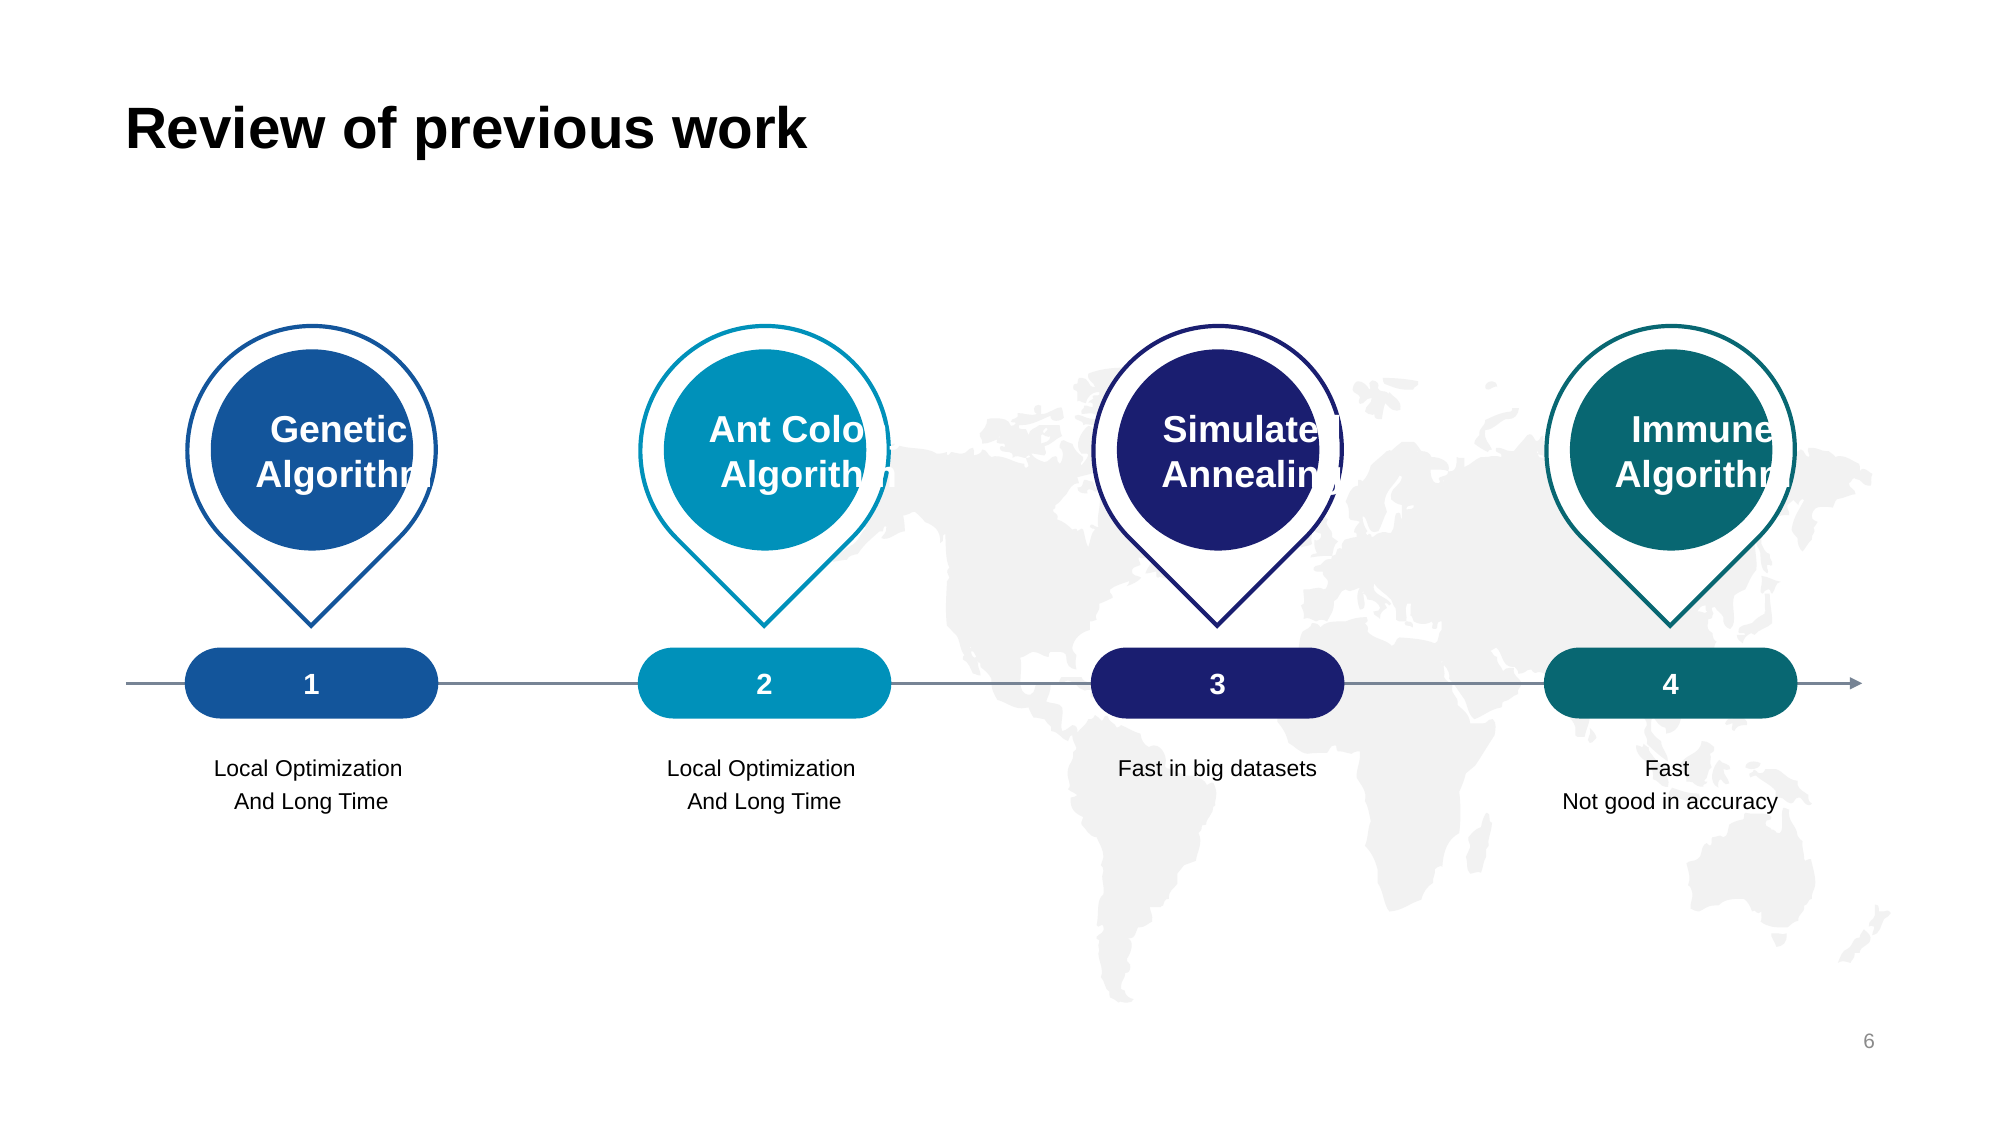

# Review of previous work

Genetic
Algorithm

Ant Colony
Algorithm

Simulated
Annealing

Immune
Algorithm
1
2
3
4
Local Optimization
And Long Time
Local Optimization
And Long Time
Fast in big datasets
Fast
Not good in accuracy

6